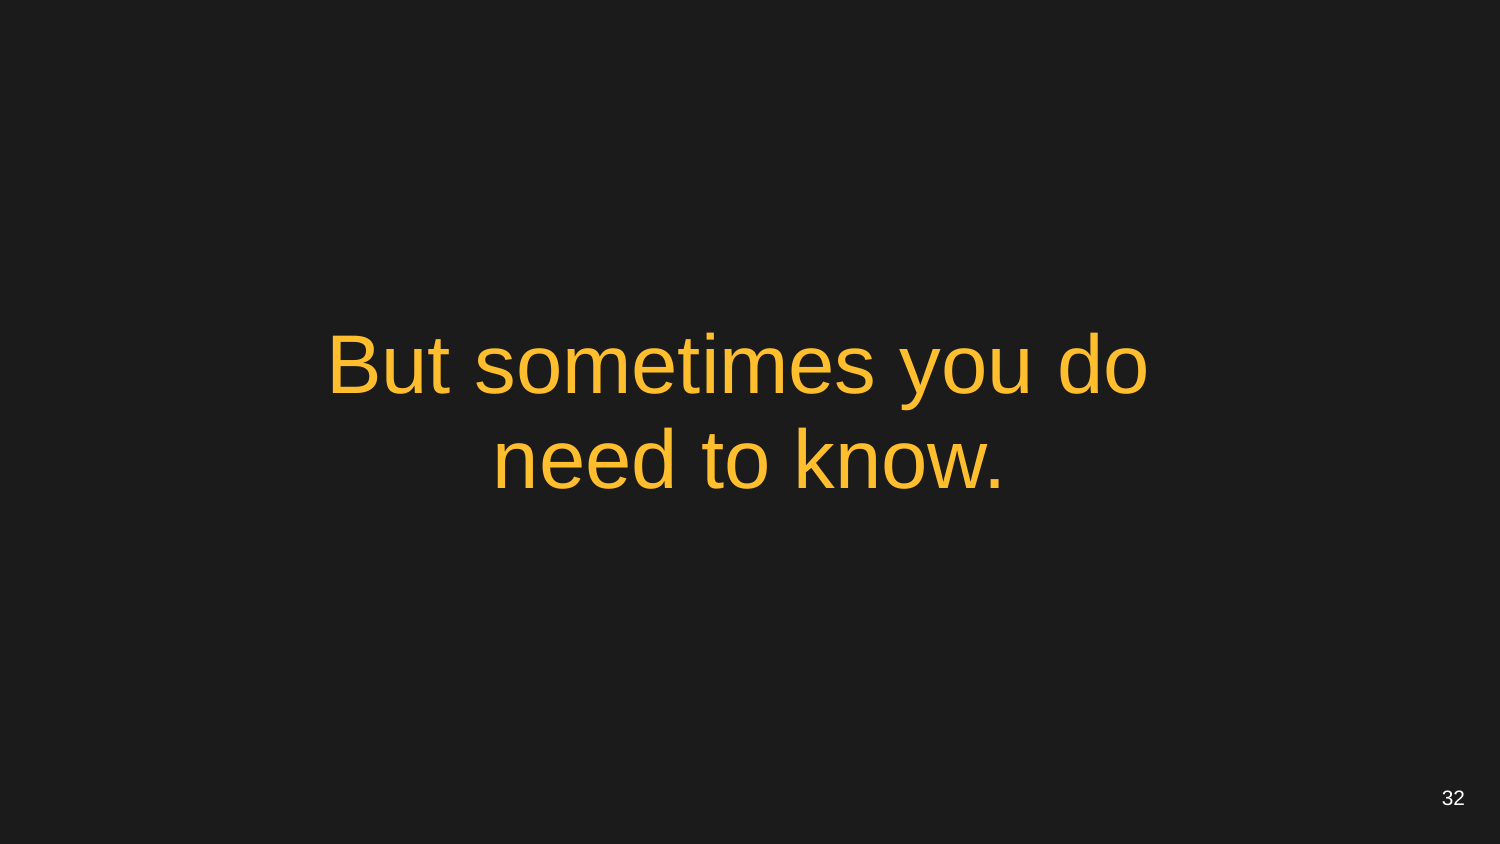

# But sometimes you do need to know.
32